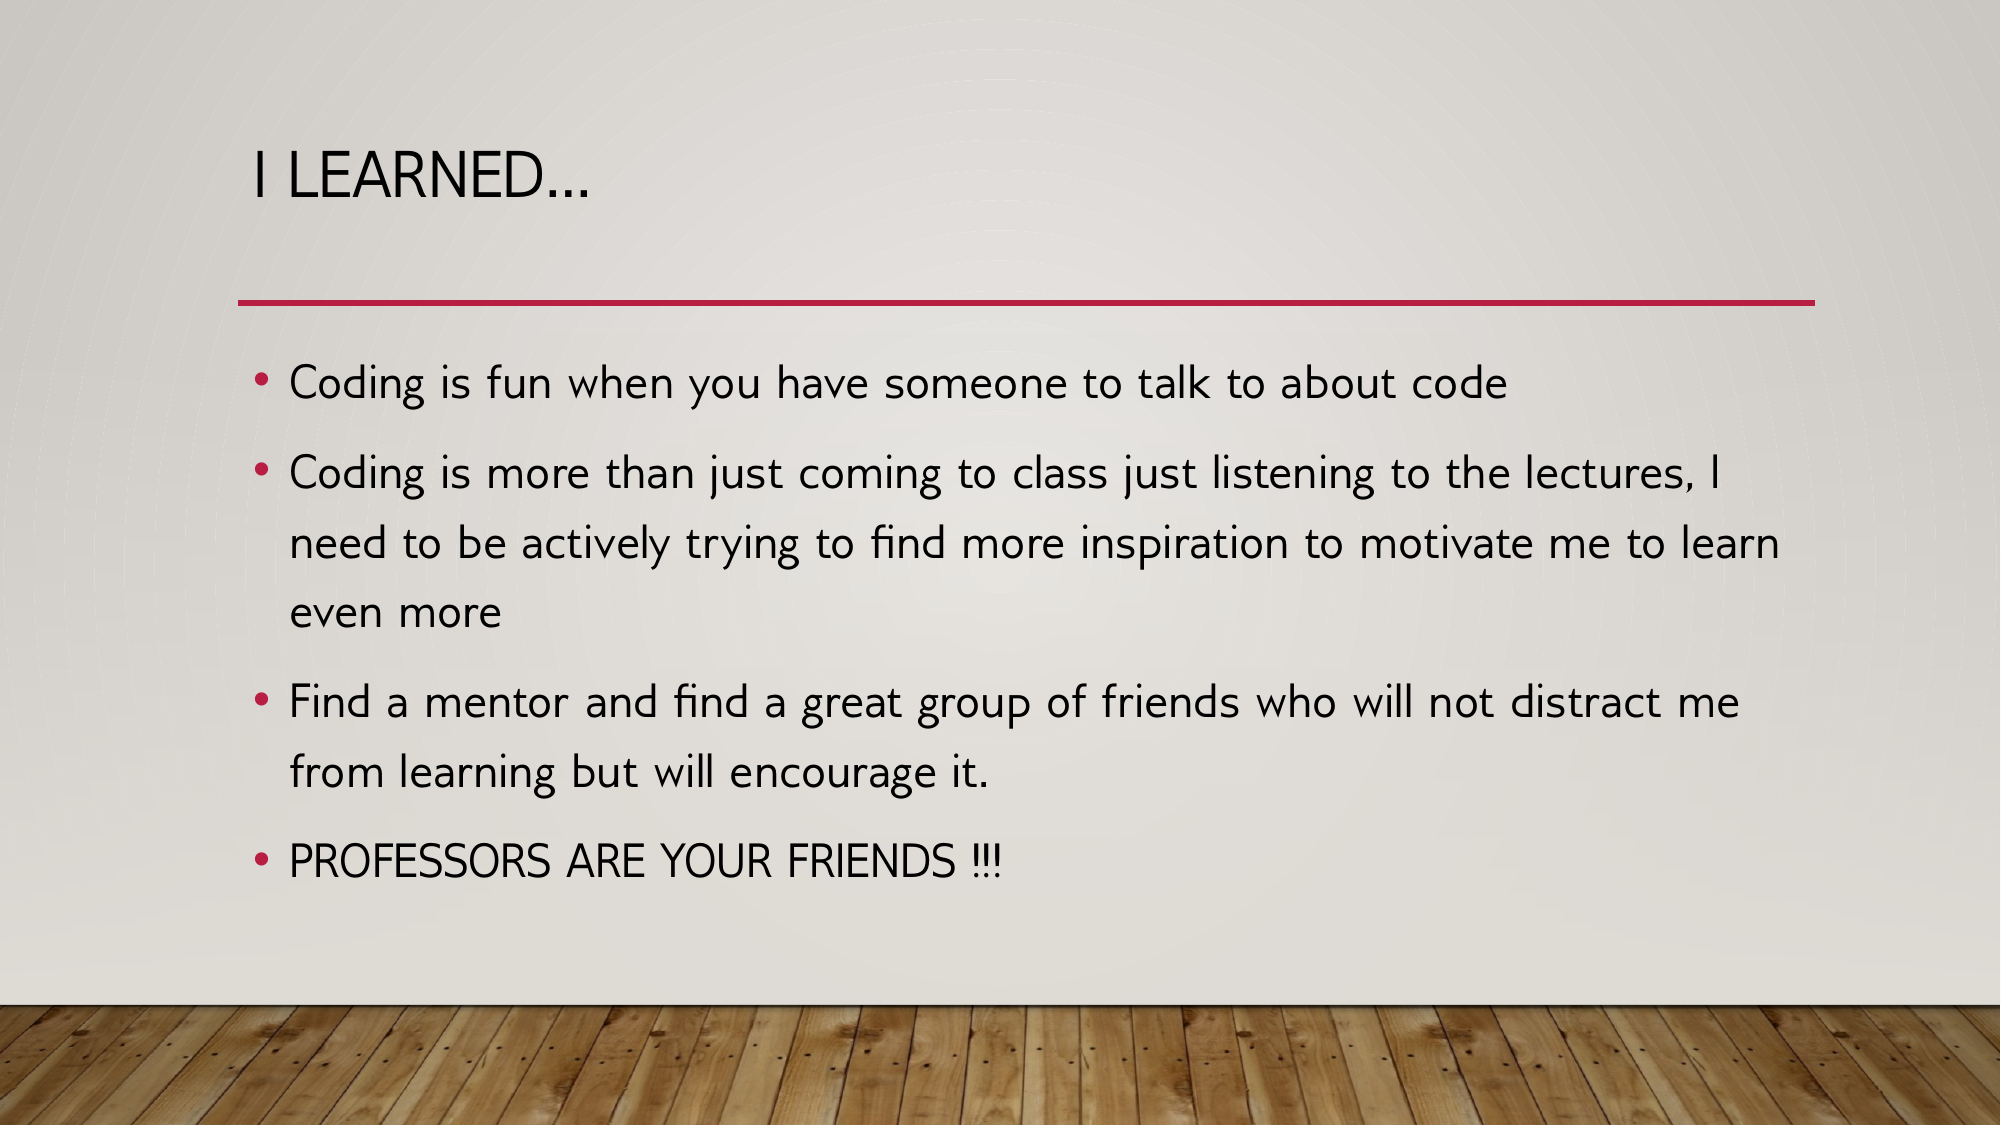

# I learned…
Coding is fun when you have someone to talk to about code
Coding is more than just coming to class just listening to the lectures, I need to be actively trying to find more inspiration to motivate me to learn even more
Find a mentor and find a great group of friends who will not distract me from learning but will encourage it.
PROFESSORS ARE YOUR FRIENDS !!!